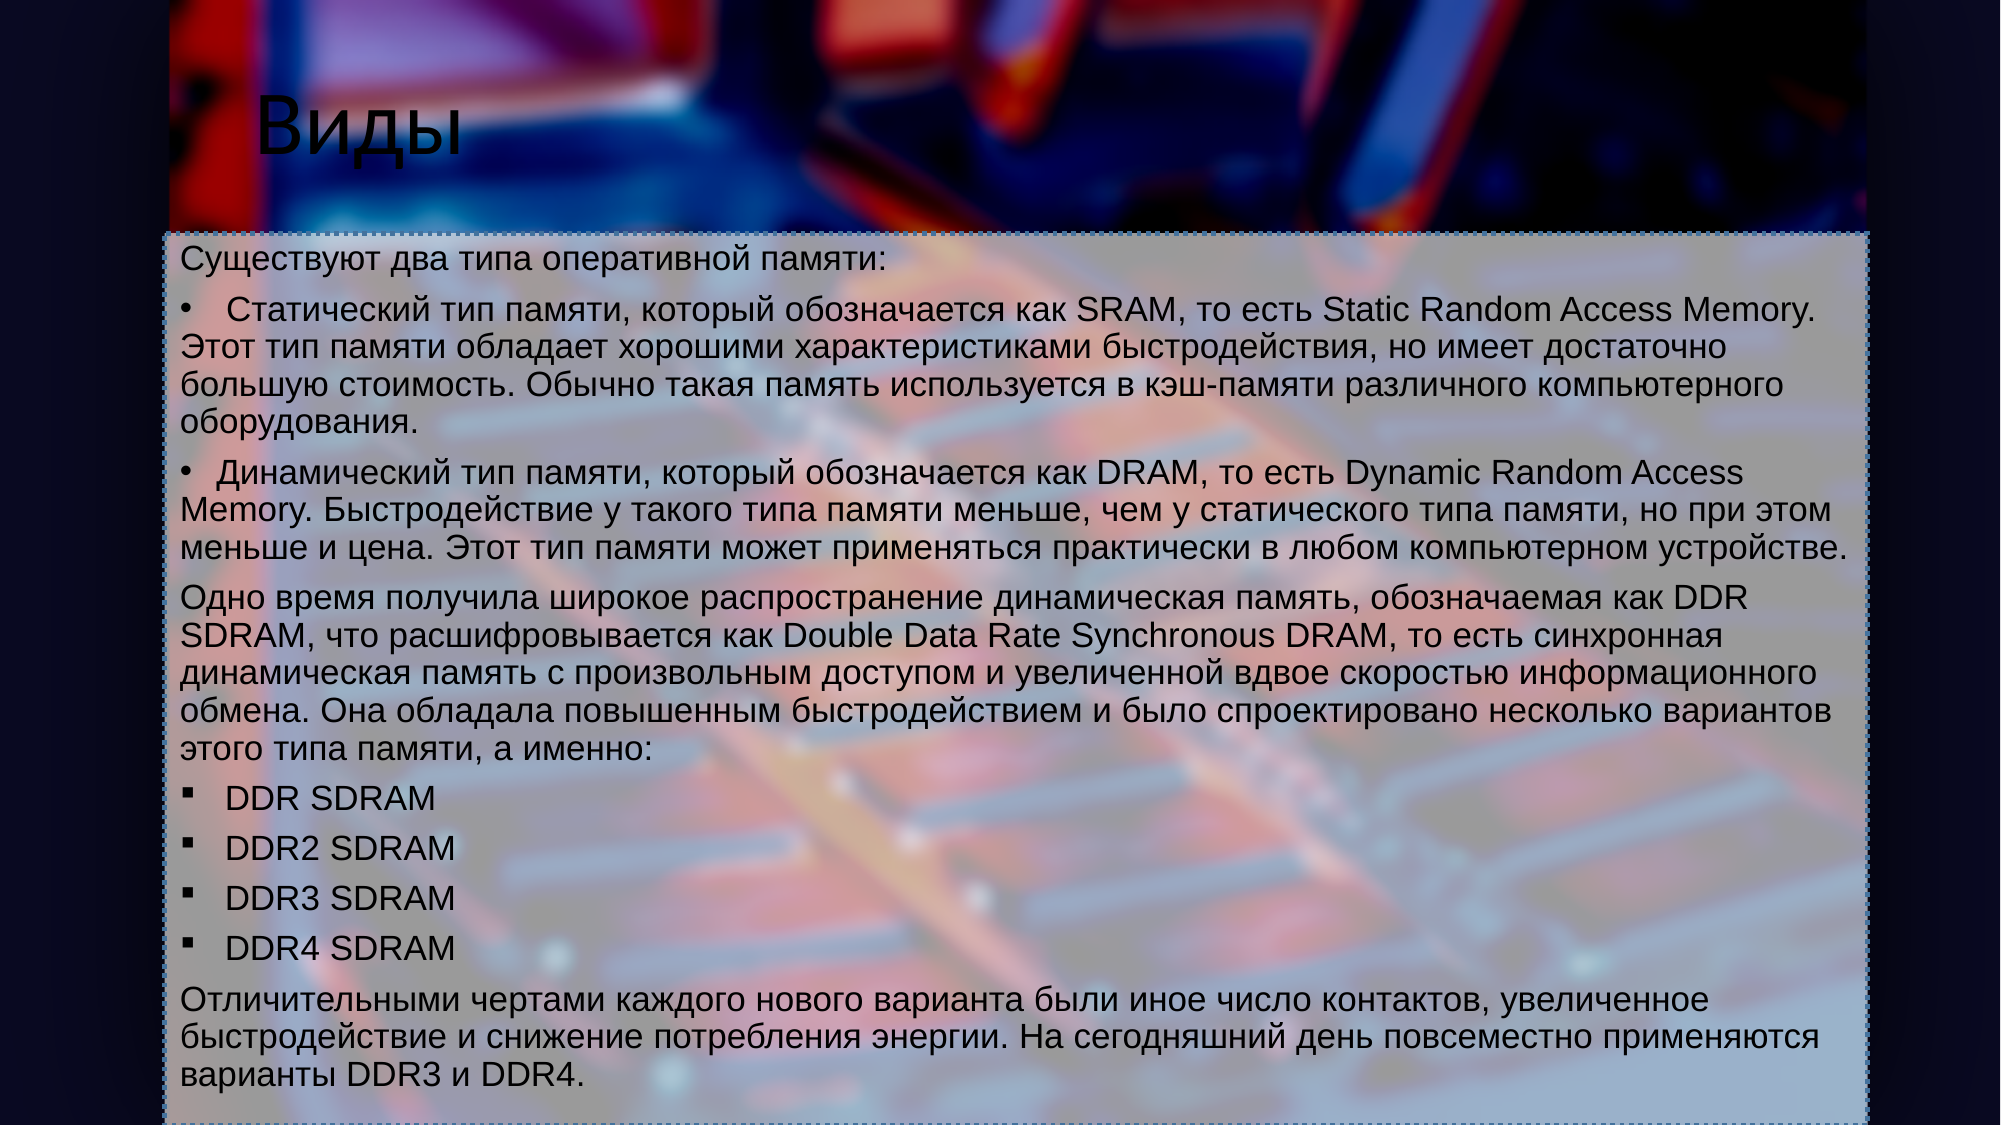

# Виды
Существуют два типа оперативной памяти:
    Статический тип памяти, который обозначается как SRAM, то есть Static Random Access Memory. Этот тип памяти обладает хорошими характеристиками быстродействия, но имеет достаточно большую стоимость. Обычно такая память используется в кэш-памяти различного компьютерного оборудования.
   Динамический тип памяти, который обозначается как DRAM, то есть Dynamic Random Access Memory. Быстродействие у такого типа памяти меньше, чем у статического типа памяти, но при этом меньше и цена. Этот тип памяти может применяться практически в любом компьютерном устройстве.
Одно время получила широкое распространение динамическая память, обозначаемая как DDR SDRAM, что расшифровывается как Double Data Rate Synchronous DRAM, то есть синхронная динамическая память с произвольным доступом и увеличенной вдвое скоростью информационного обмена. Она обладала повышенным быстродействием и было спроектировано несколько вариантов этого типа памяти, а именно:
DDR SDRAM
DDR2 SDRAM
DDR3 SDRAM
DDR4 SDRAM
Отличительными чертами каждого нового варианта были иное число контактов, увеличенное быстродействие и снижение потребления энергии. На сегодняшний день повсеместно применяются варианты DDR3 и DDR4.